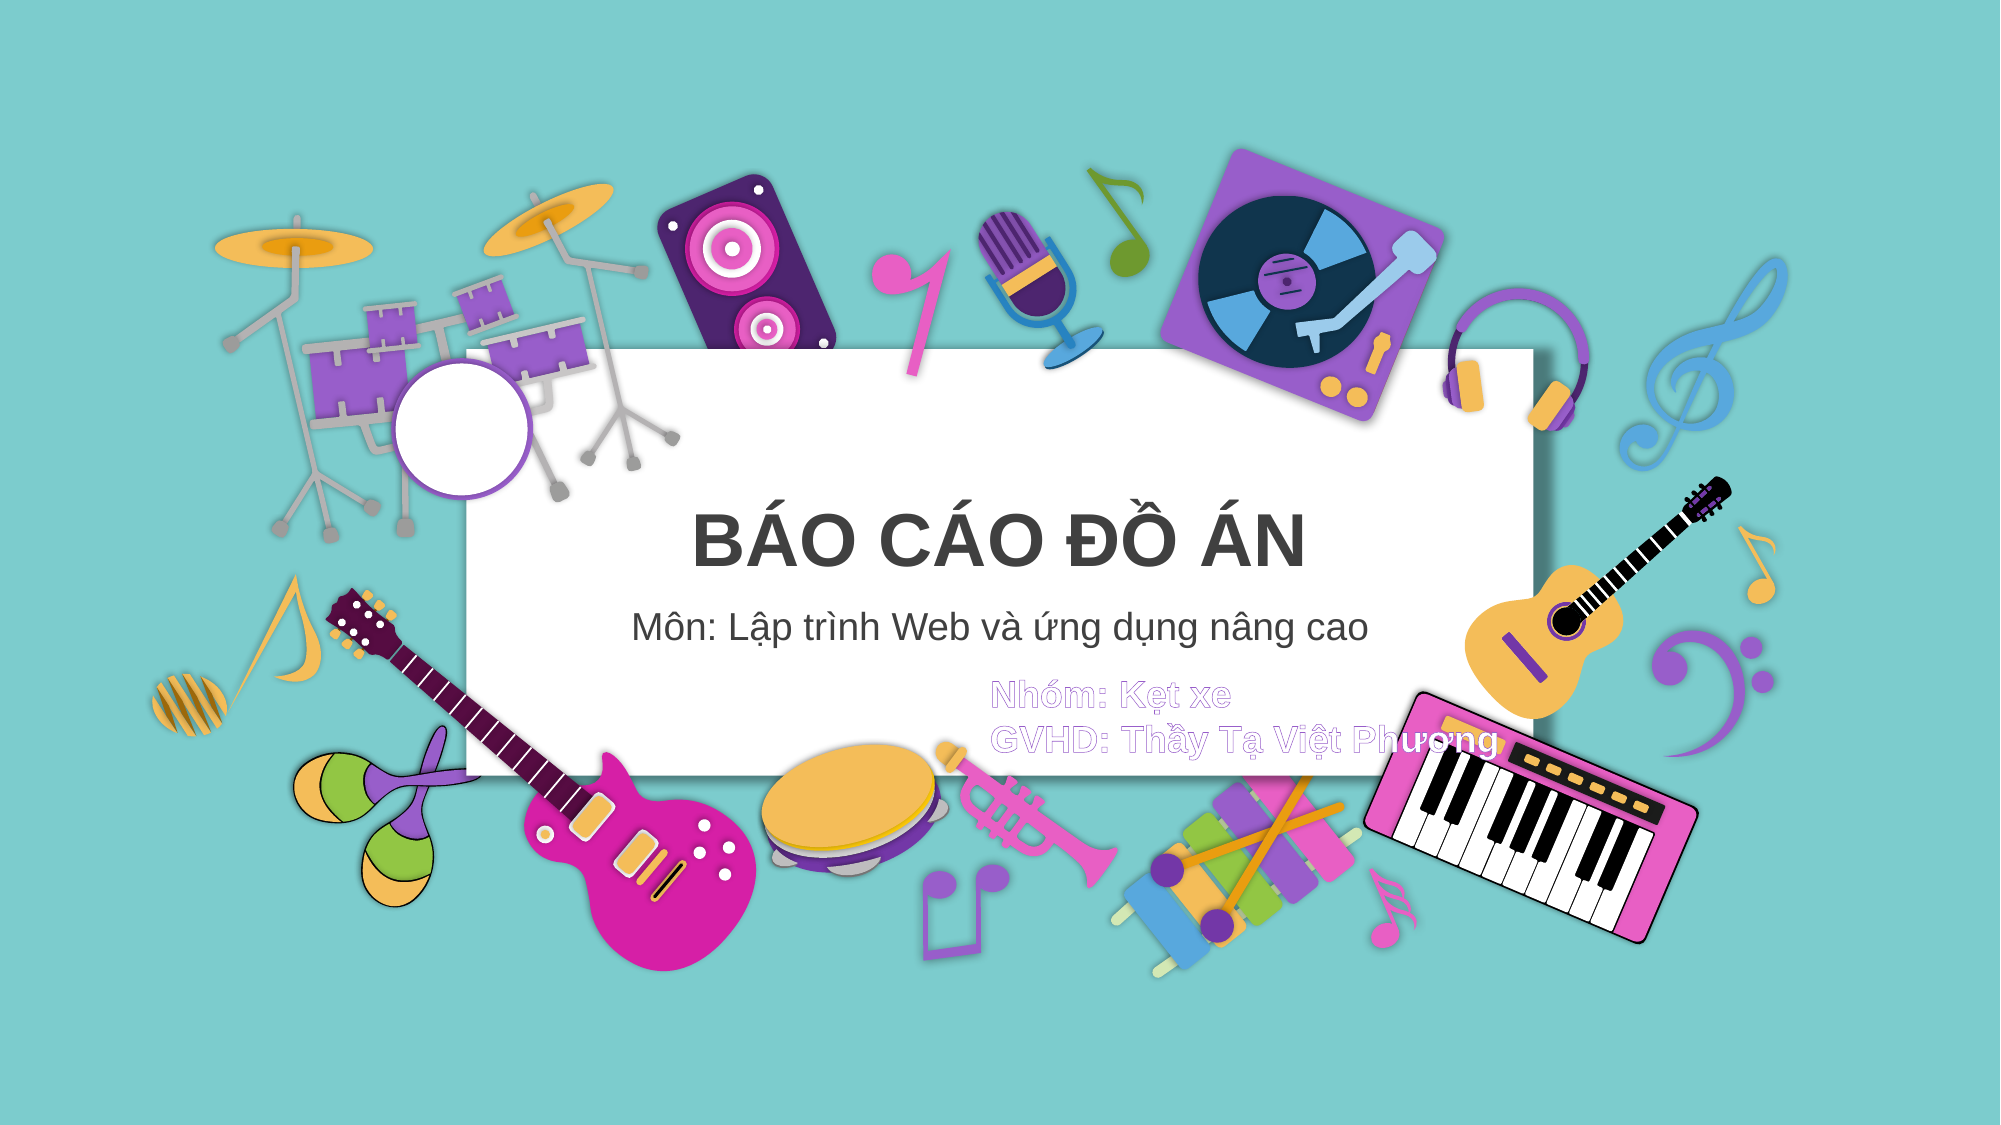

BÁO CÁO ĐỒ ÁN
Môn: Lập trình Web và ứng dụng nâng cao

Nhóm: Kẹt xe
GVHD: Thầy Tạ Việt Phương